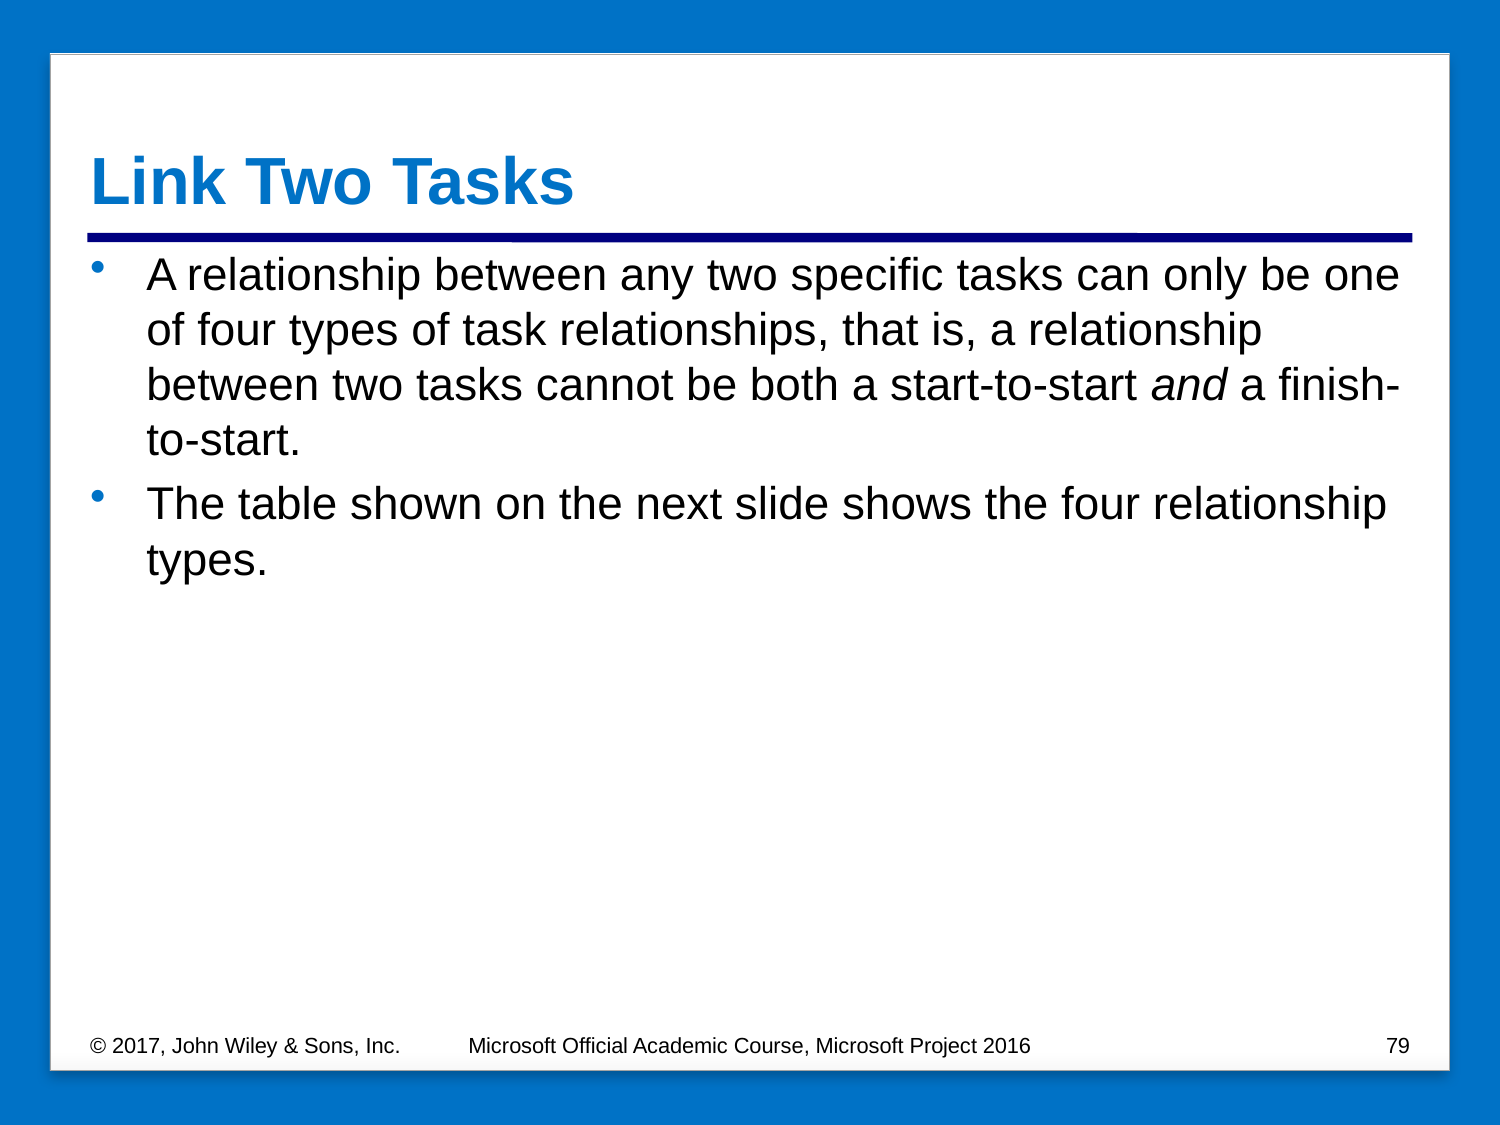

# Link Two Tasks
A relationship between any two specific tasks can only be one of four types of task relationships, that is, a relationship between two tasks cannot be both a start-to-start and a finish-to-start.
The table shown on the next slide shows the four relationship types.
© 2017, John Wiley & Sons, Inc.
Microsoft Official Academic Course, Microsoft Project 2016
79